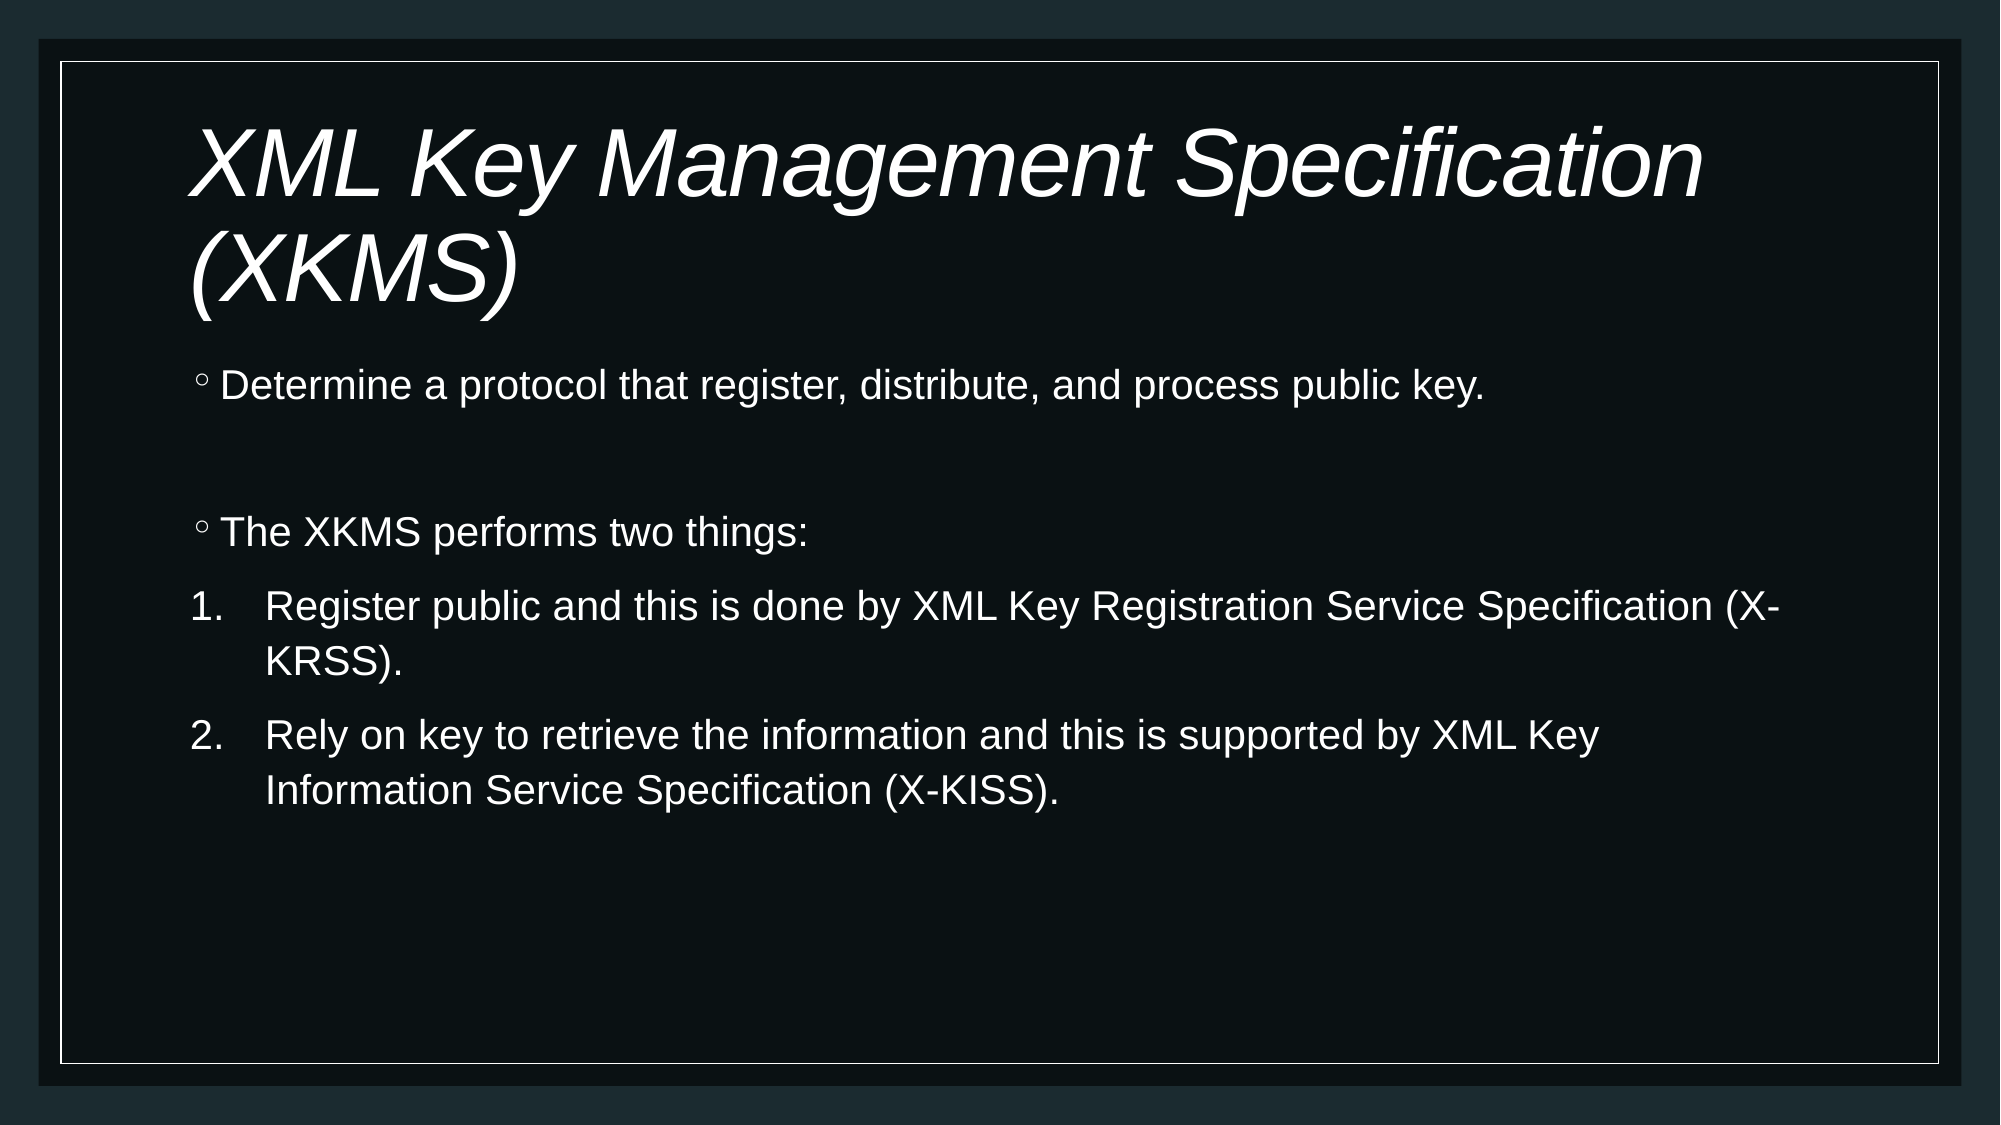

# XML Key Management Specification (XKMS)
Determine a protocol that register, distribute, and process public key.

The XKMS performs two things:
Register public and this is done by XML Key Registration Service Specification (X-KRSS).
Rely on key to retrieve the information and this is supported by XML Key Information Service Specification (X-KISS).